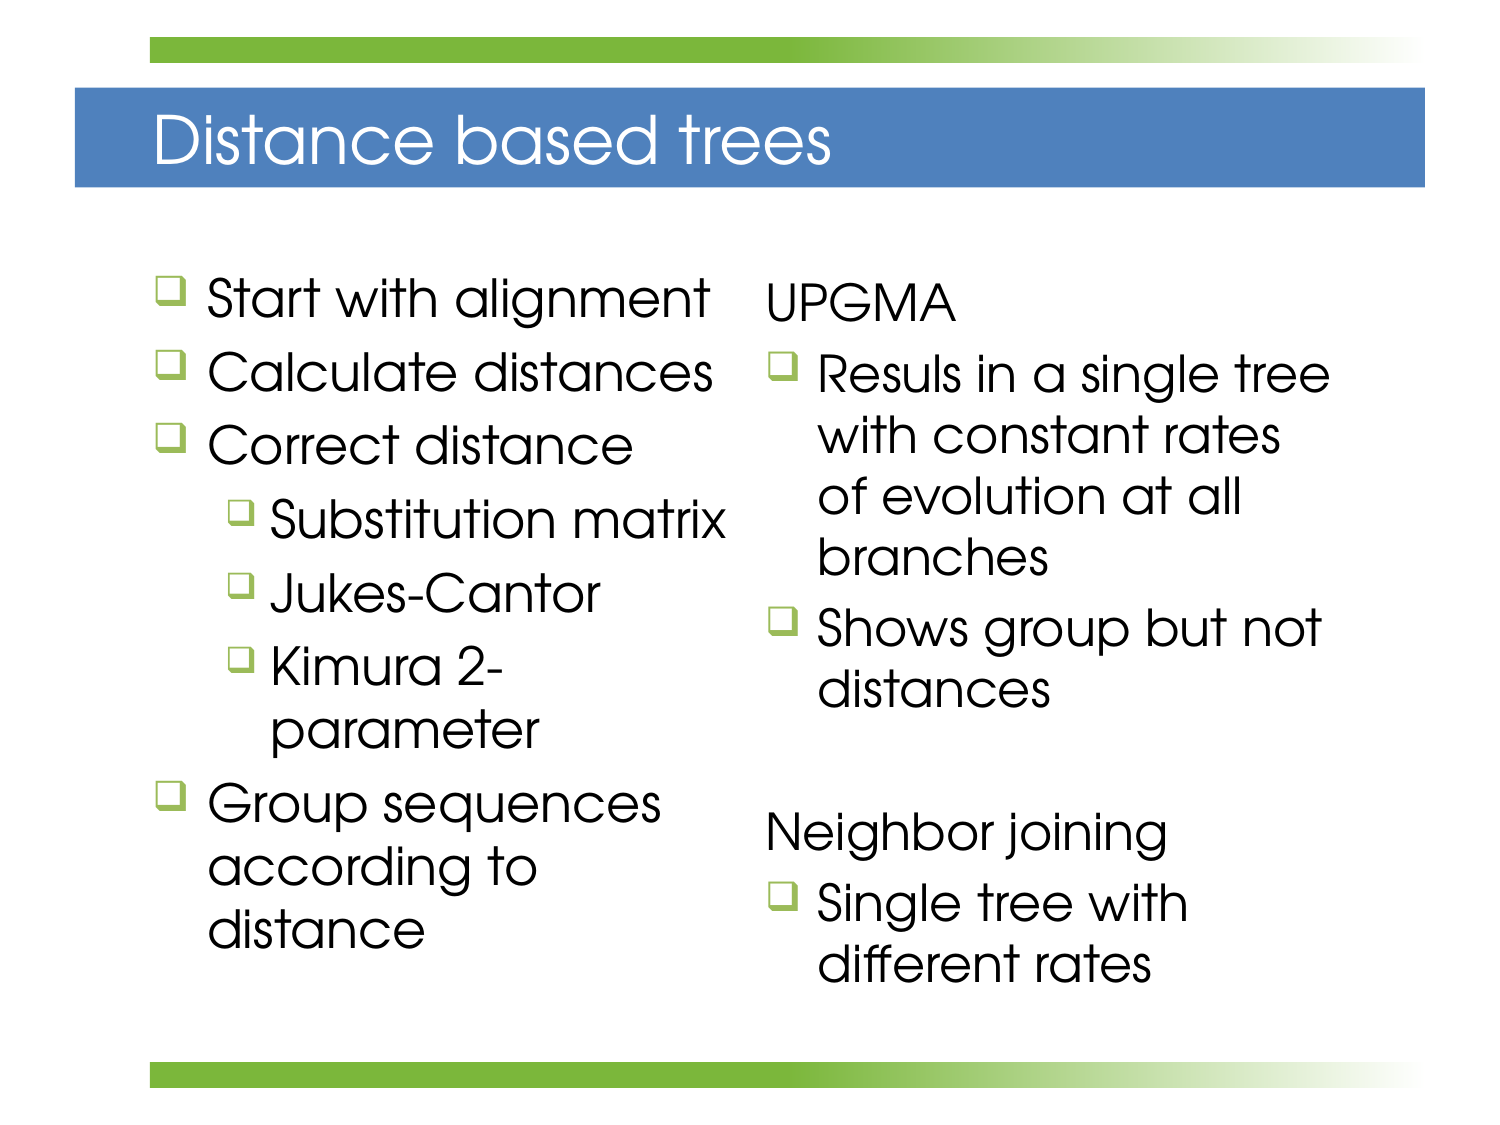

# Distance based trees
Start with alignment
Calculate distances
Correct distance
Substitution matrix
Jukes-Cantor
Kimura 2-parameter
Group sequences according to distance

UPGMA
Resuls in a single tree with constant rates of evolution at all branches
Shows group but not distances

Neighbor joining
Single tree with different rates